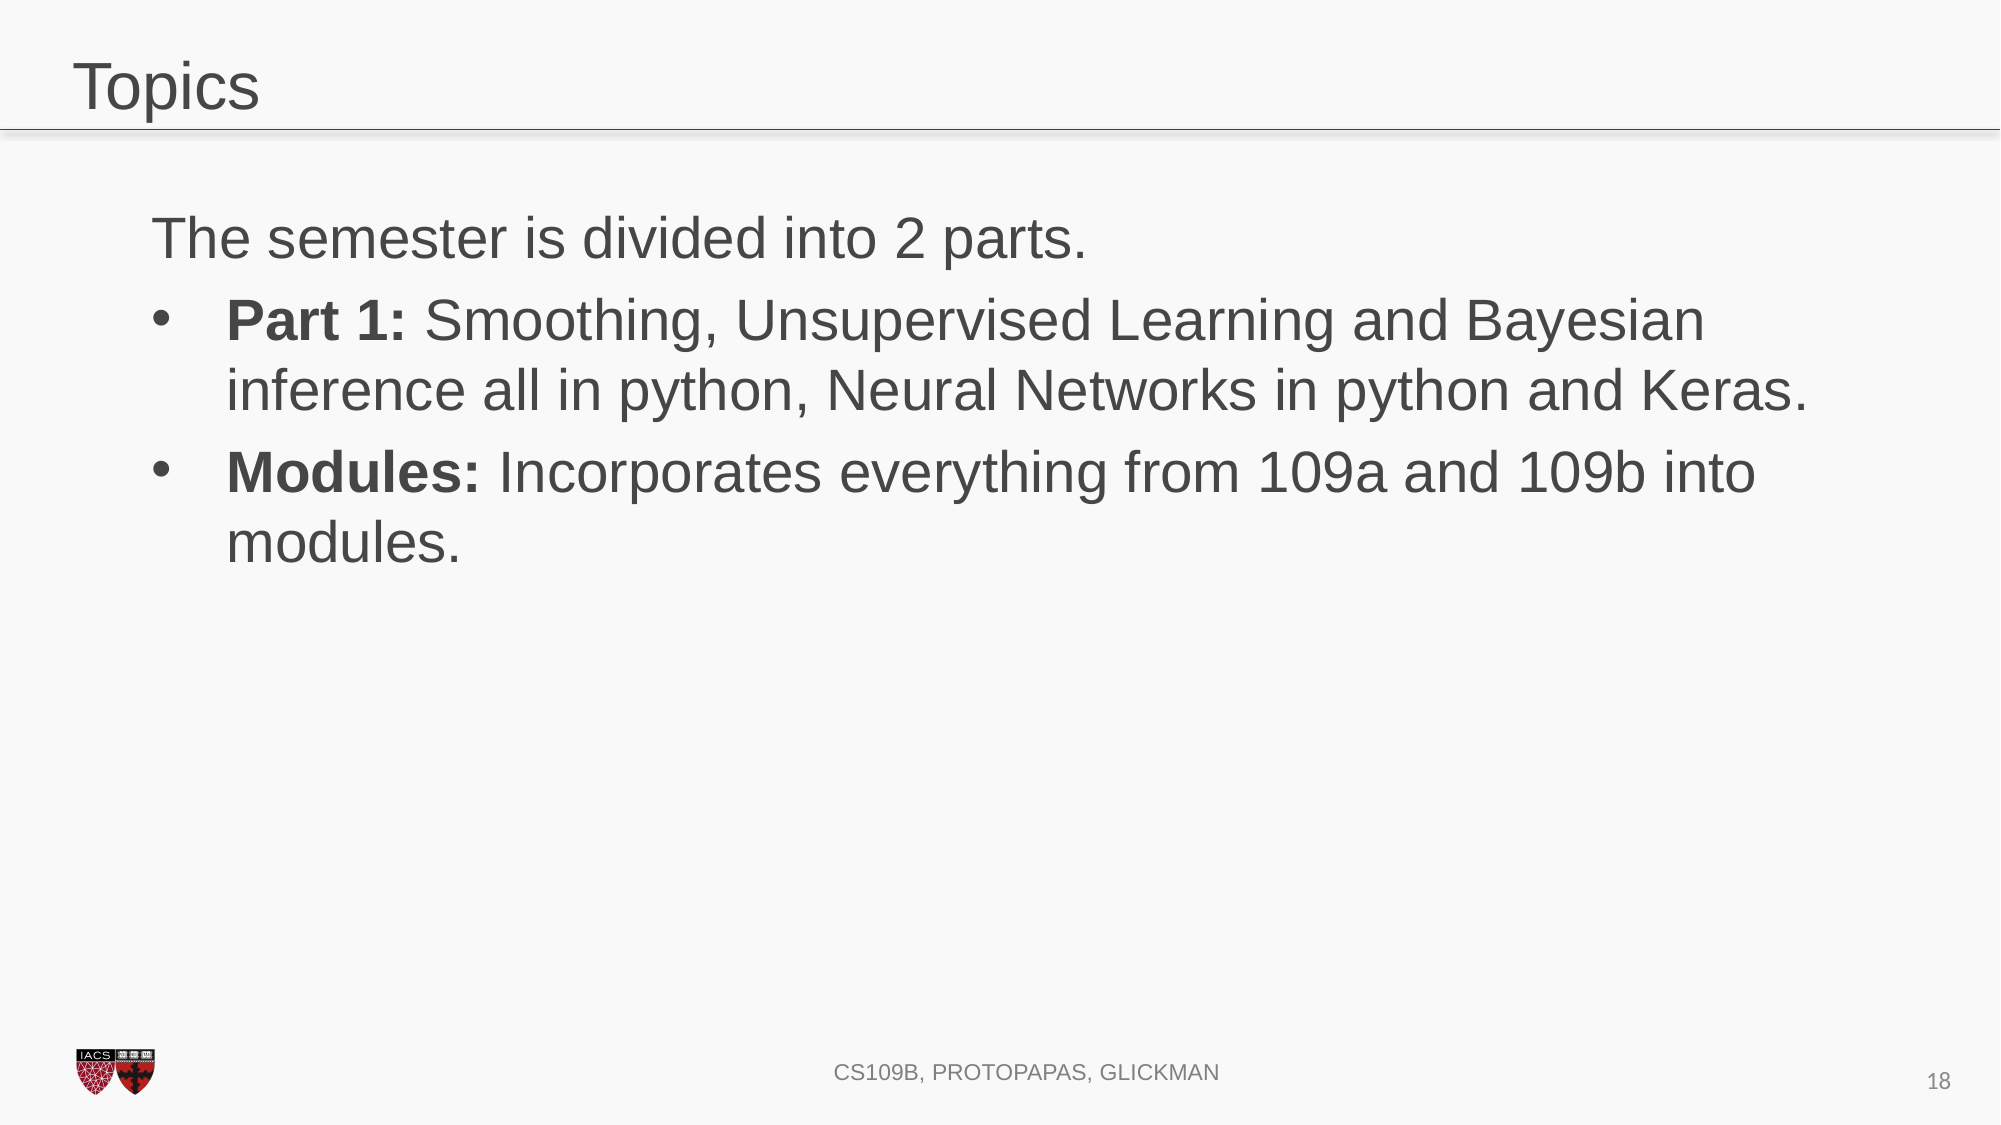

# Topics
The semester is divided into 2 parts.
Part 1: Smoothing, Unsupervised Learning and Bayesian inference all in python, Neural Networks in python and Keras.
Modules: Incorporates everything from 109a and 109b into modules.
18